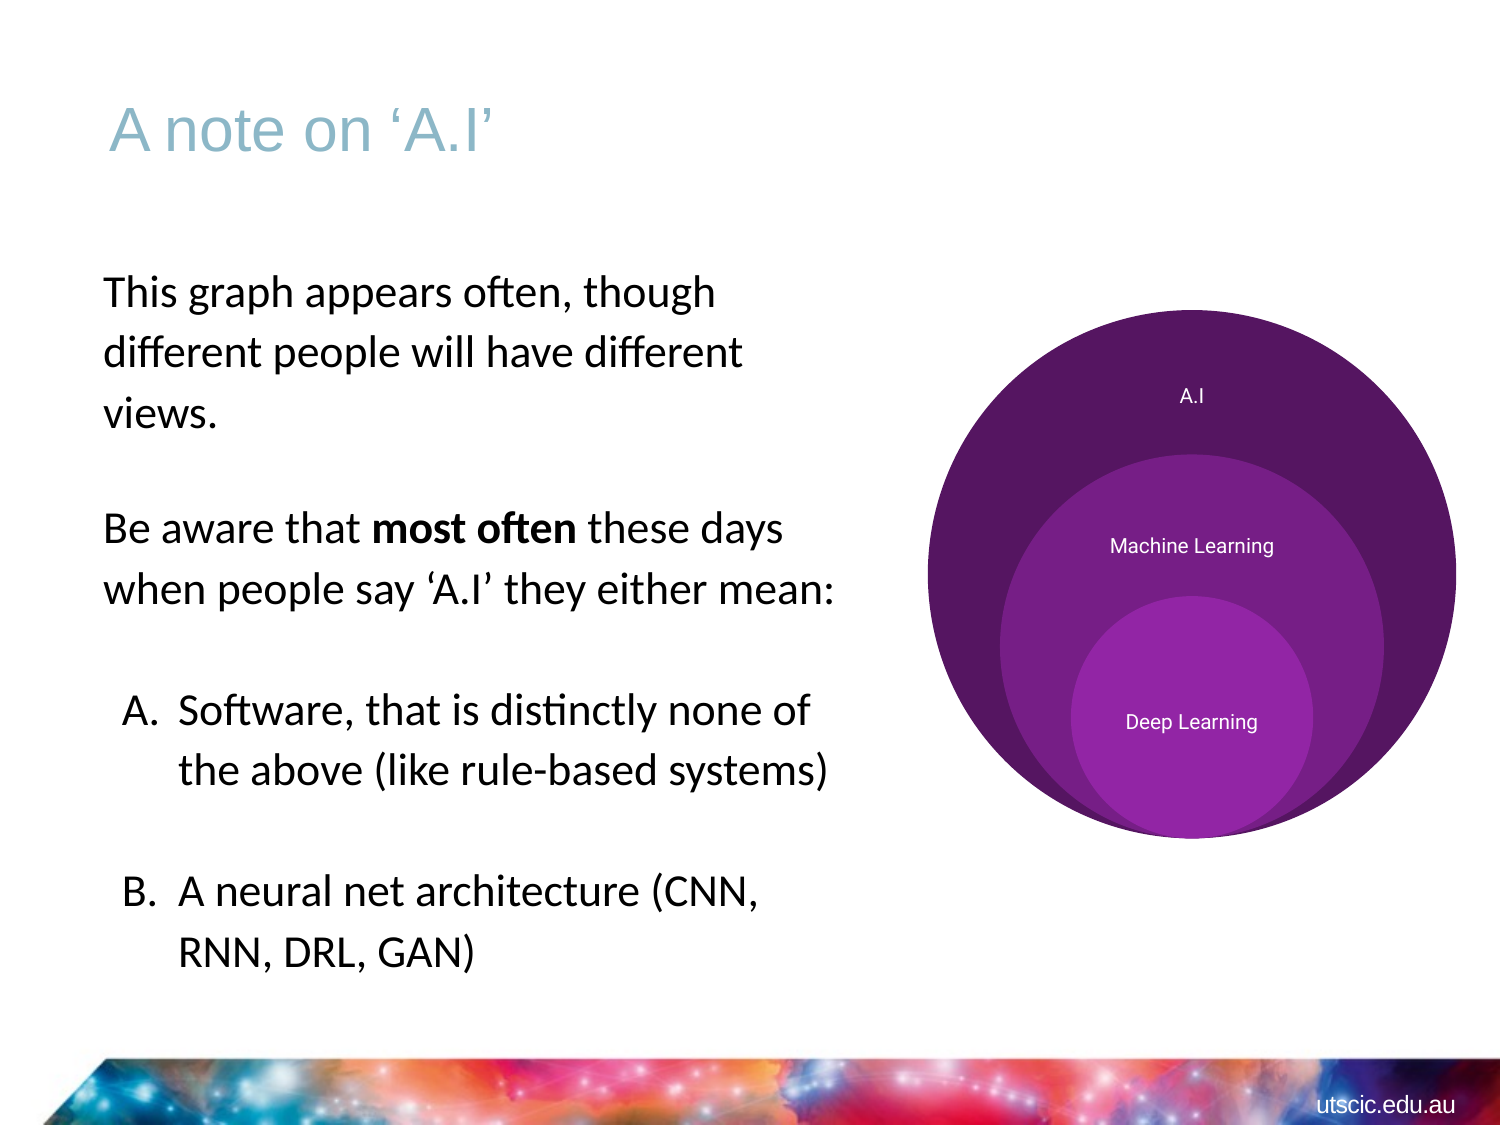

# A note on ‘A.I’
This graph appears often, though different people will have different views.
Be aware that most often these days when people say ‘A.I’ they either mean:
Software, that is distinctly none of the above (like rule-based systems)
A neural net architecture (CNN, RNN, DRL, GAN)

A.I

Machine Learning

Deep Learning
utscic.edu.au